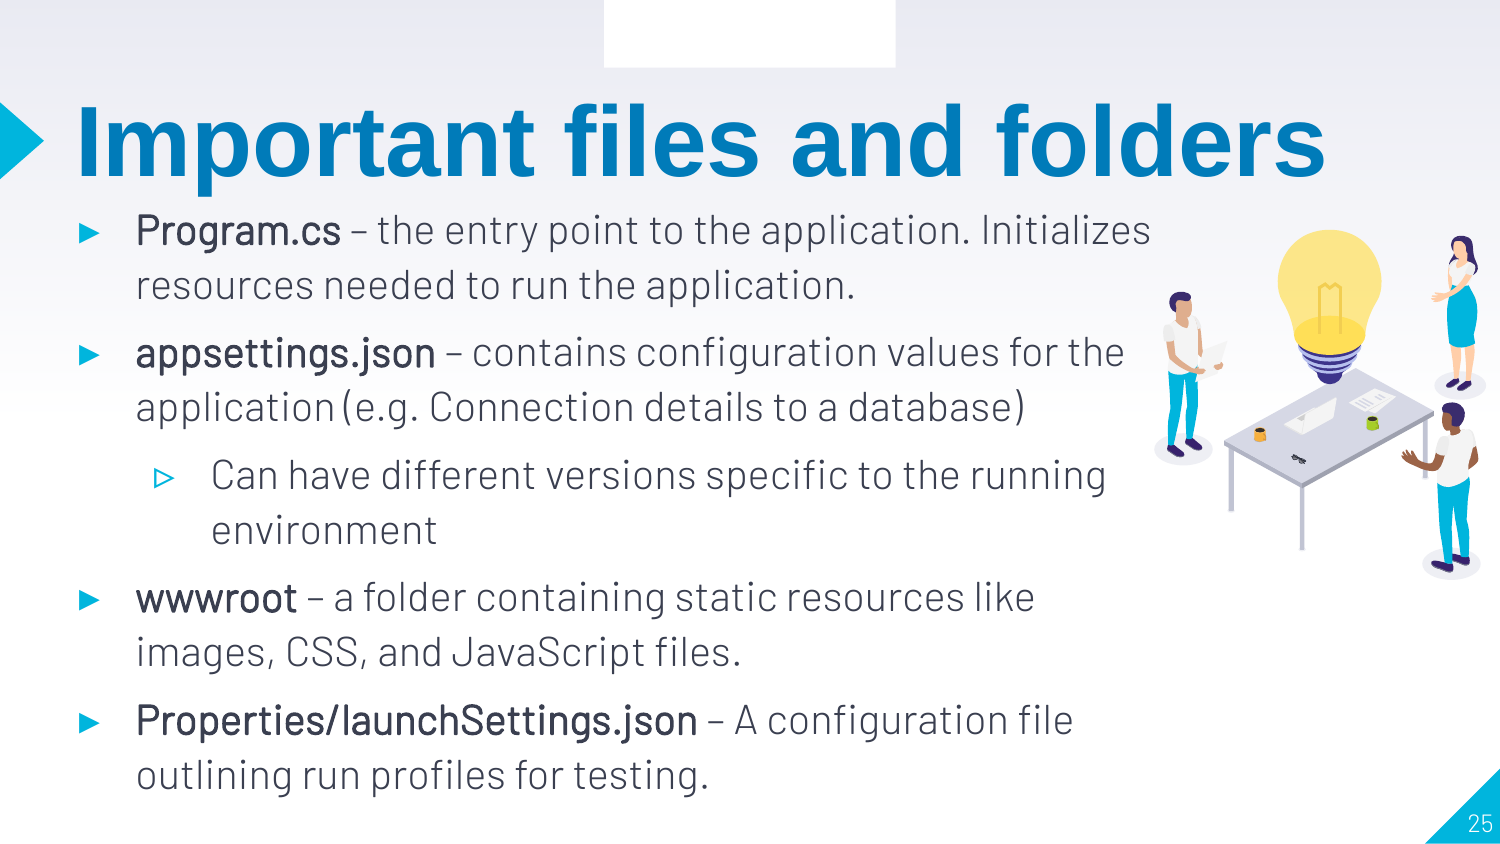

Section Overview

# Important files and folders
Program.cs – the entry point to the application. Initializes resources needed to run the application.
appsettings.json – contains configuration values for the application (e.g. Connection details to a database)
Can have different versions specific to the running environment
wwwroot – a folder containing static resources like images, CSS, and JavaScript files.
Properties/launchSettings.json – A configuration file outlining run profiles for testing.

25